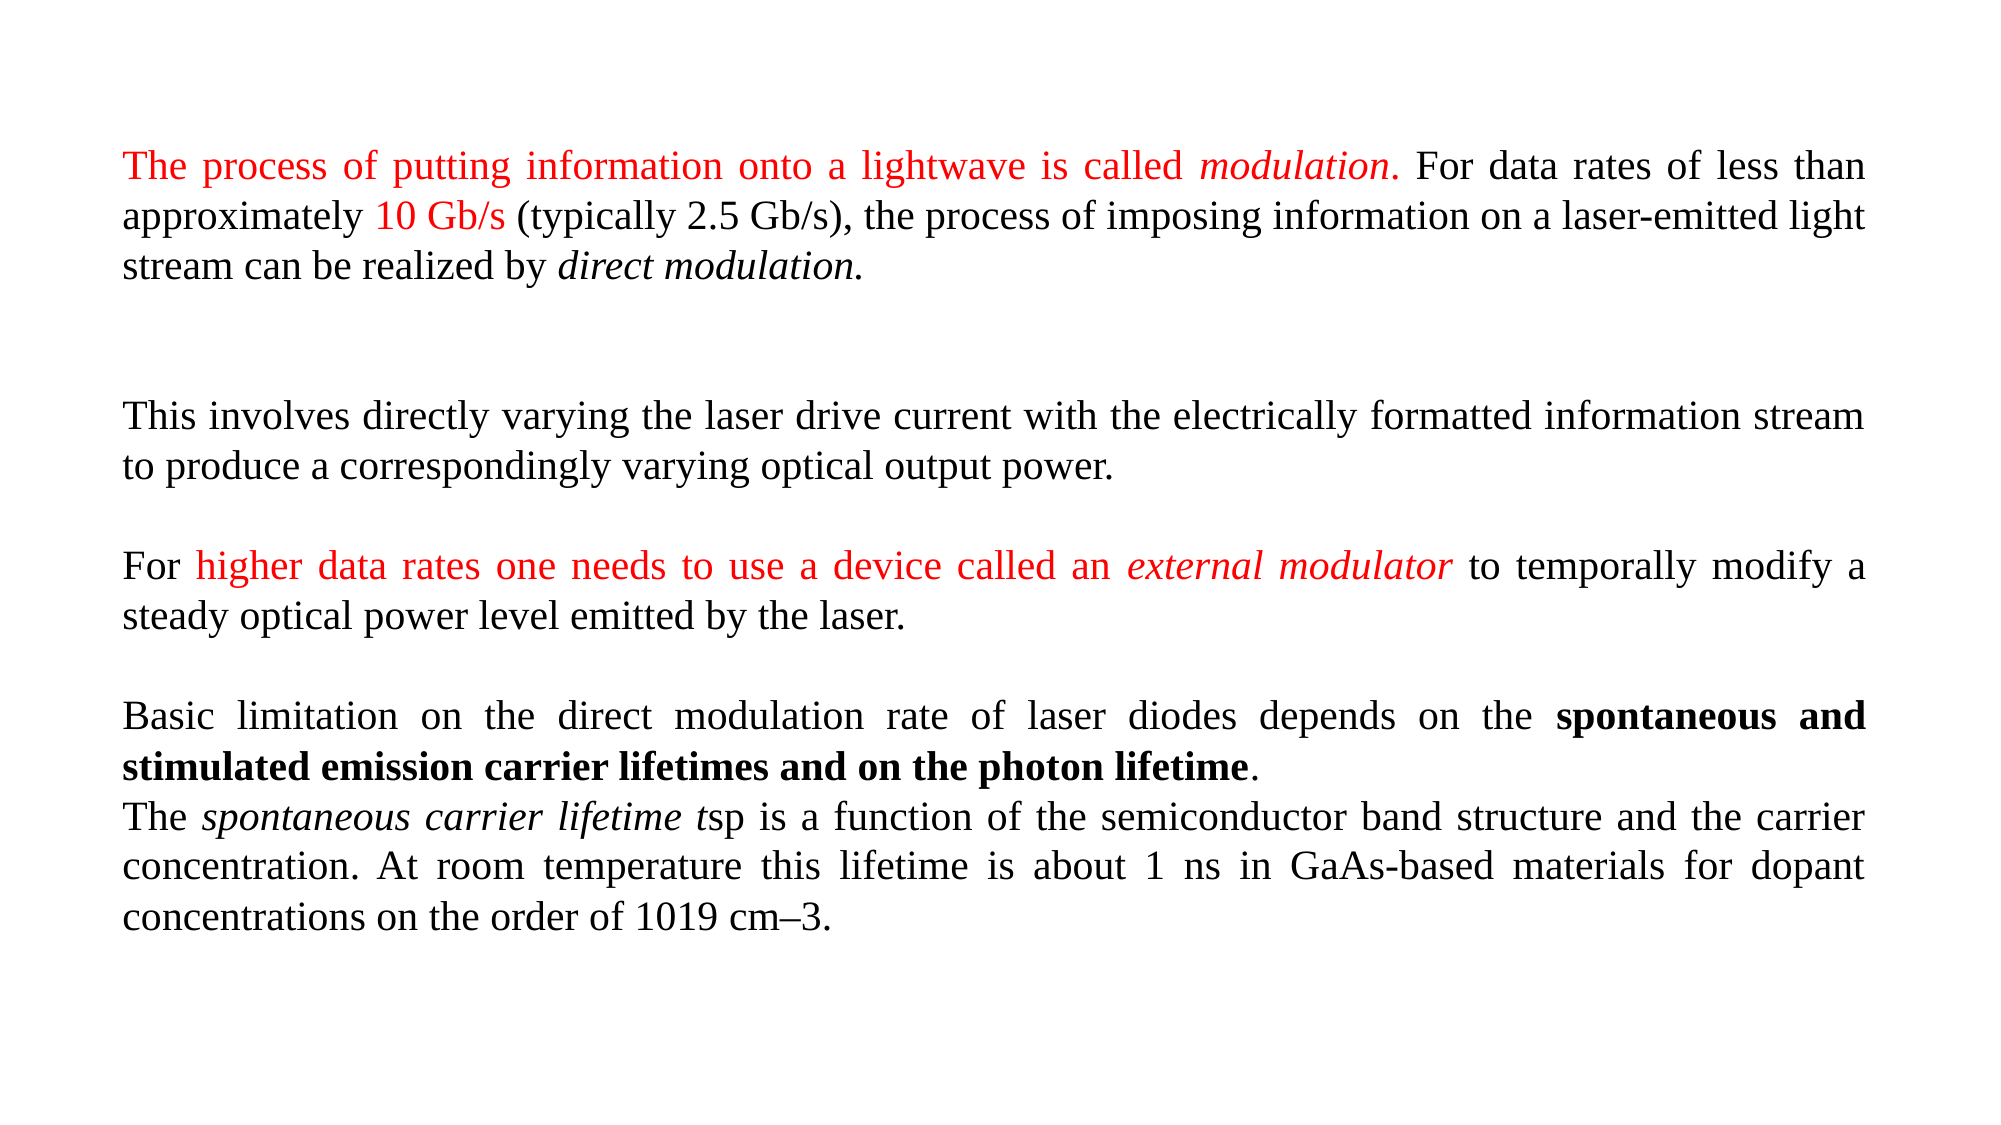

The process of putting information onto a lightwave is called modulation. For data rates of less than approximately 10 Gb/s (typically 2.5 Gb/s), the process of imposing information on a laser-emitted light stream can be realized by direct modulation.

This involves directly varying the laser drive current with the electrically formatted information stream to produce a correspondingly varying optical output power.

For higher data rates one needs to use a device called an external modulator to temporally modify a steady optical power level emitted by the laser.

Basic limitation on the direct modulation rate of laser diodes depends on the spontaneous and stimulated emission carrier lifetimes and on the photon lifetime.
The spontaneous carrier lifetime tsp is a function of the semiconductor band structure and the carrier concentration. At room temperature this lifetime is about 1 ns in GaAs-based materials for dopant concentrations on the order of 1019 cm–3.